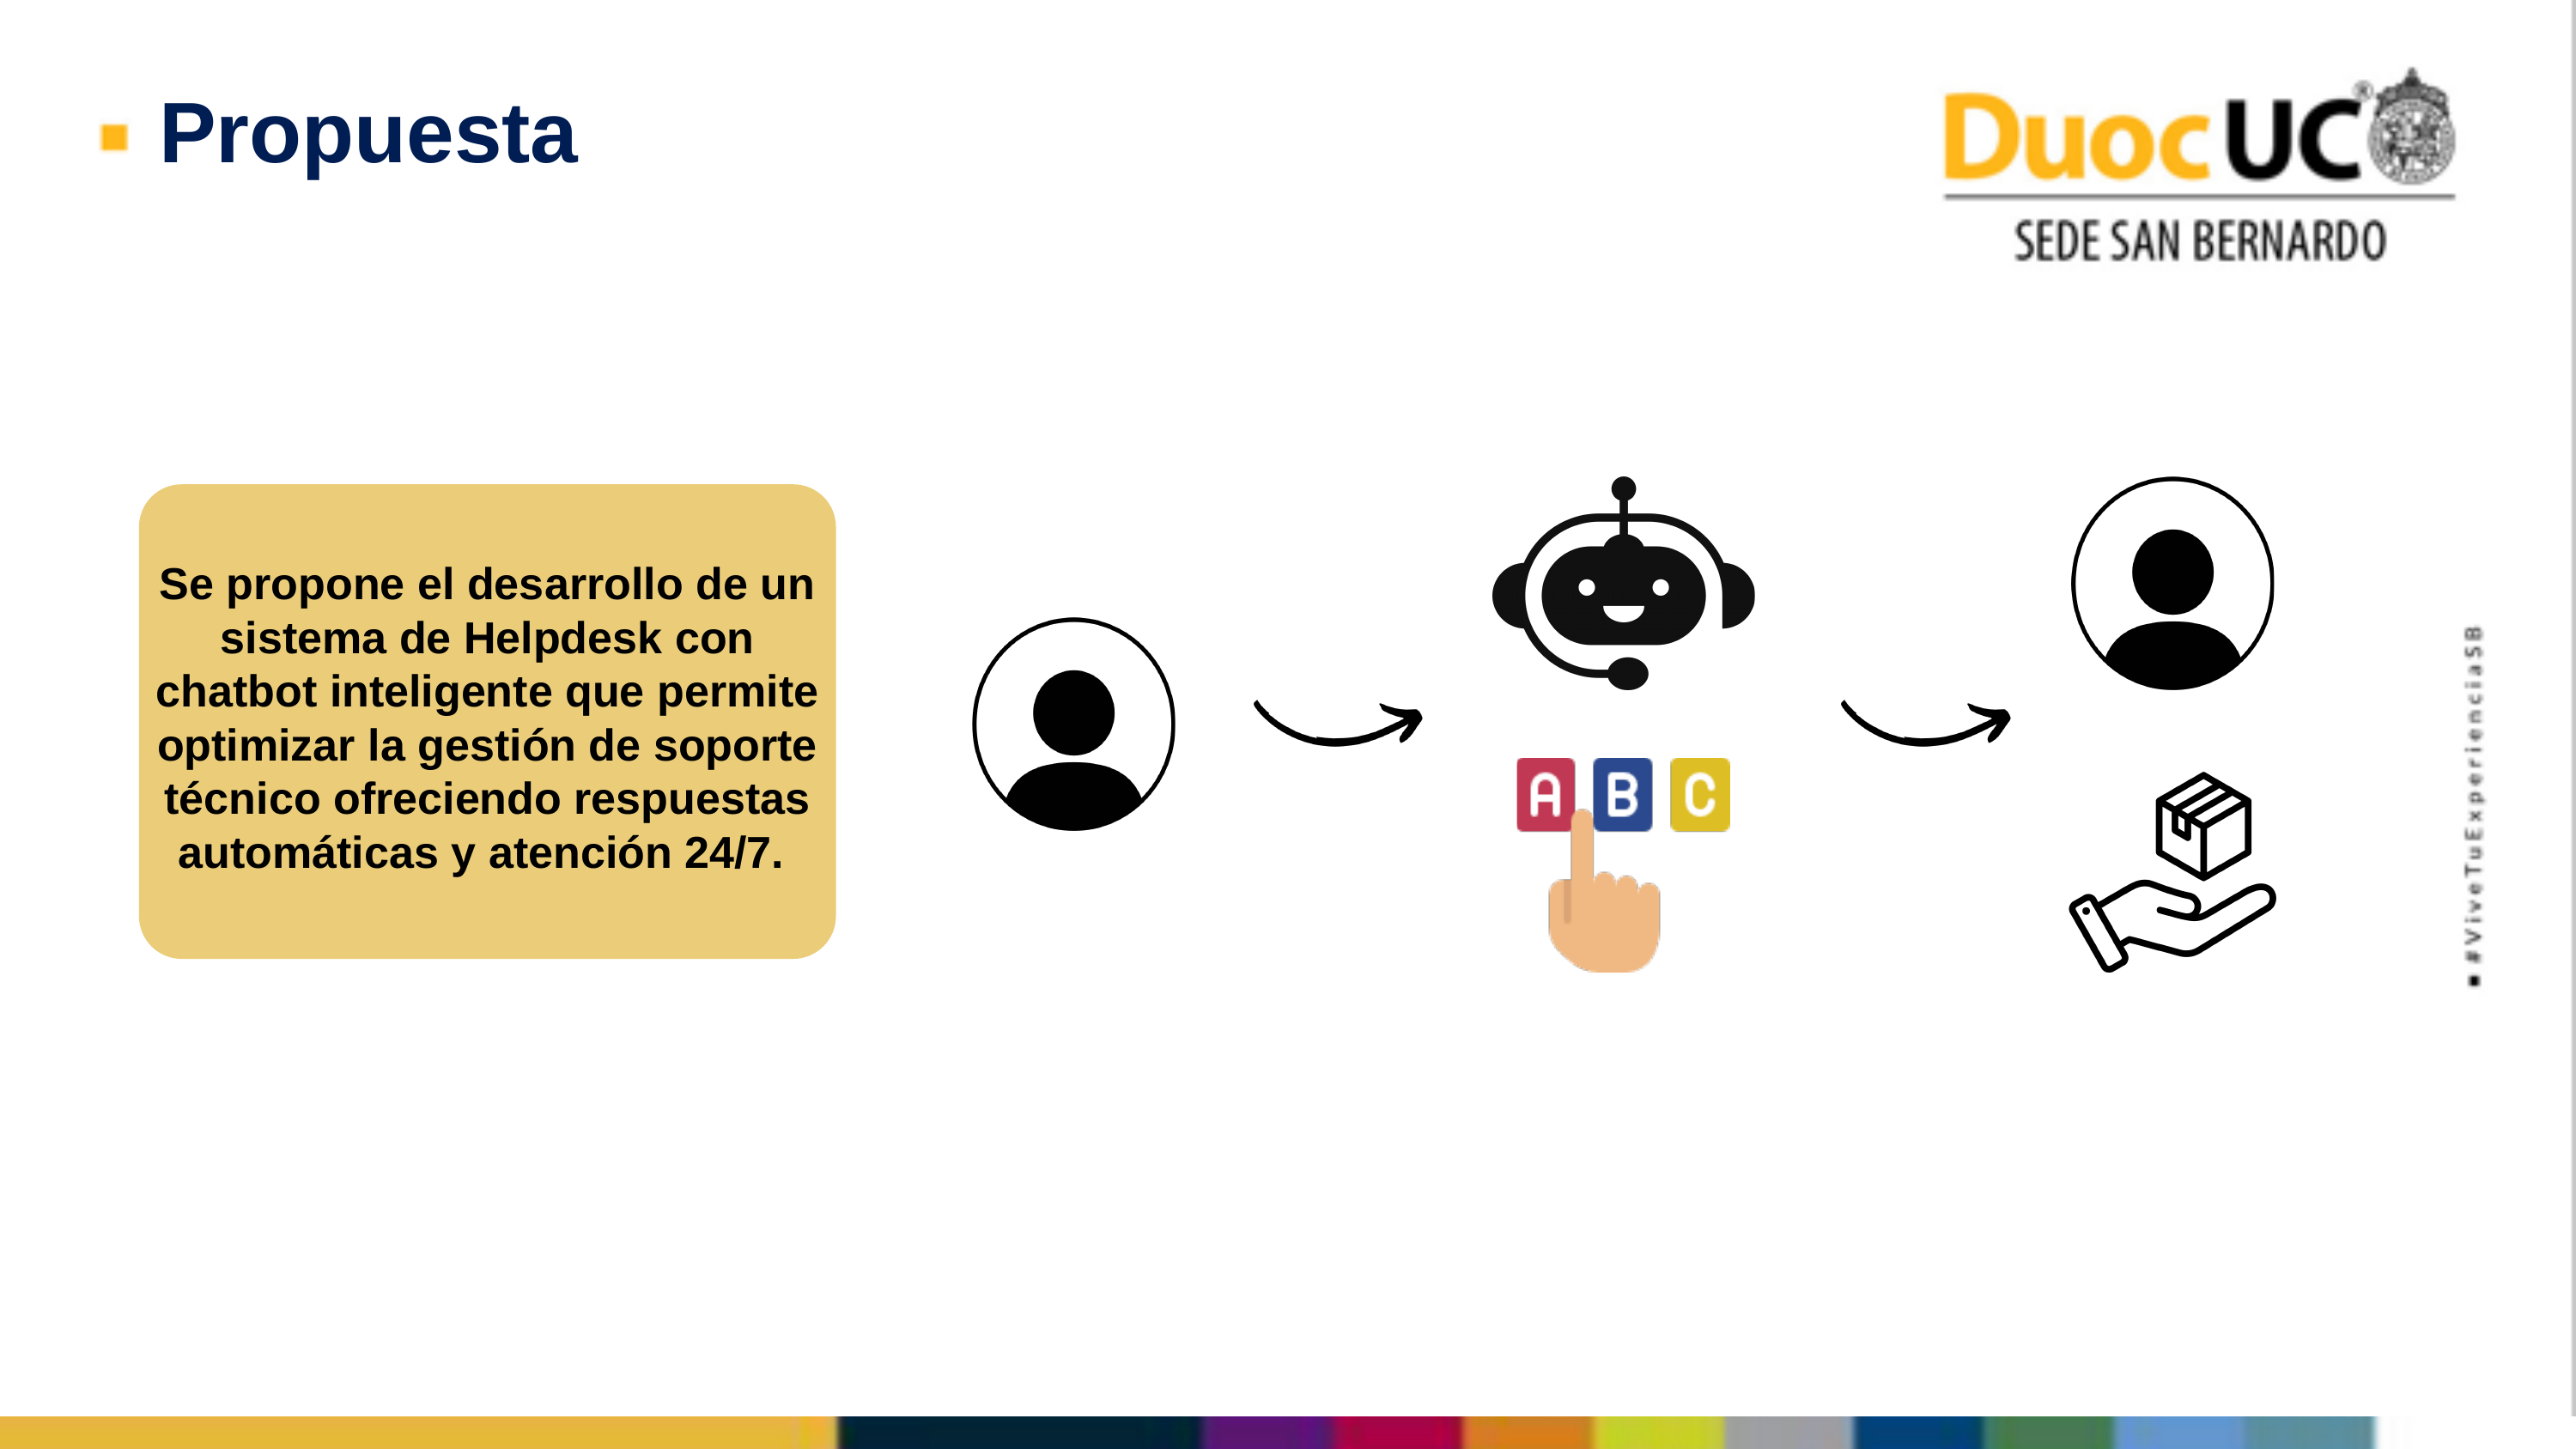

Propuesta

Se propone el desarrollo de un sistema de Helpdesk con chatbot inteligente que permite optimizar la gestión de soporte técnico ofreciendo respuestas automáticas y atención 24/7.